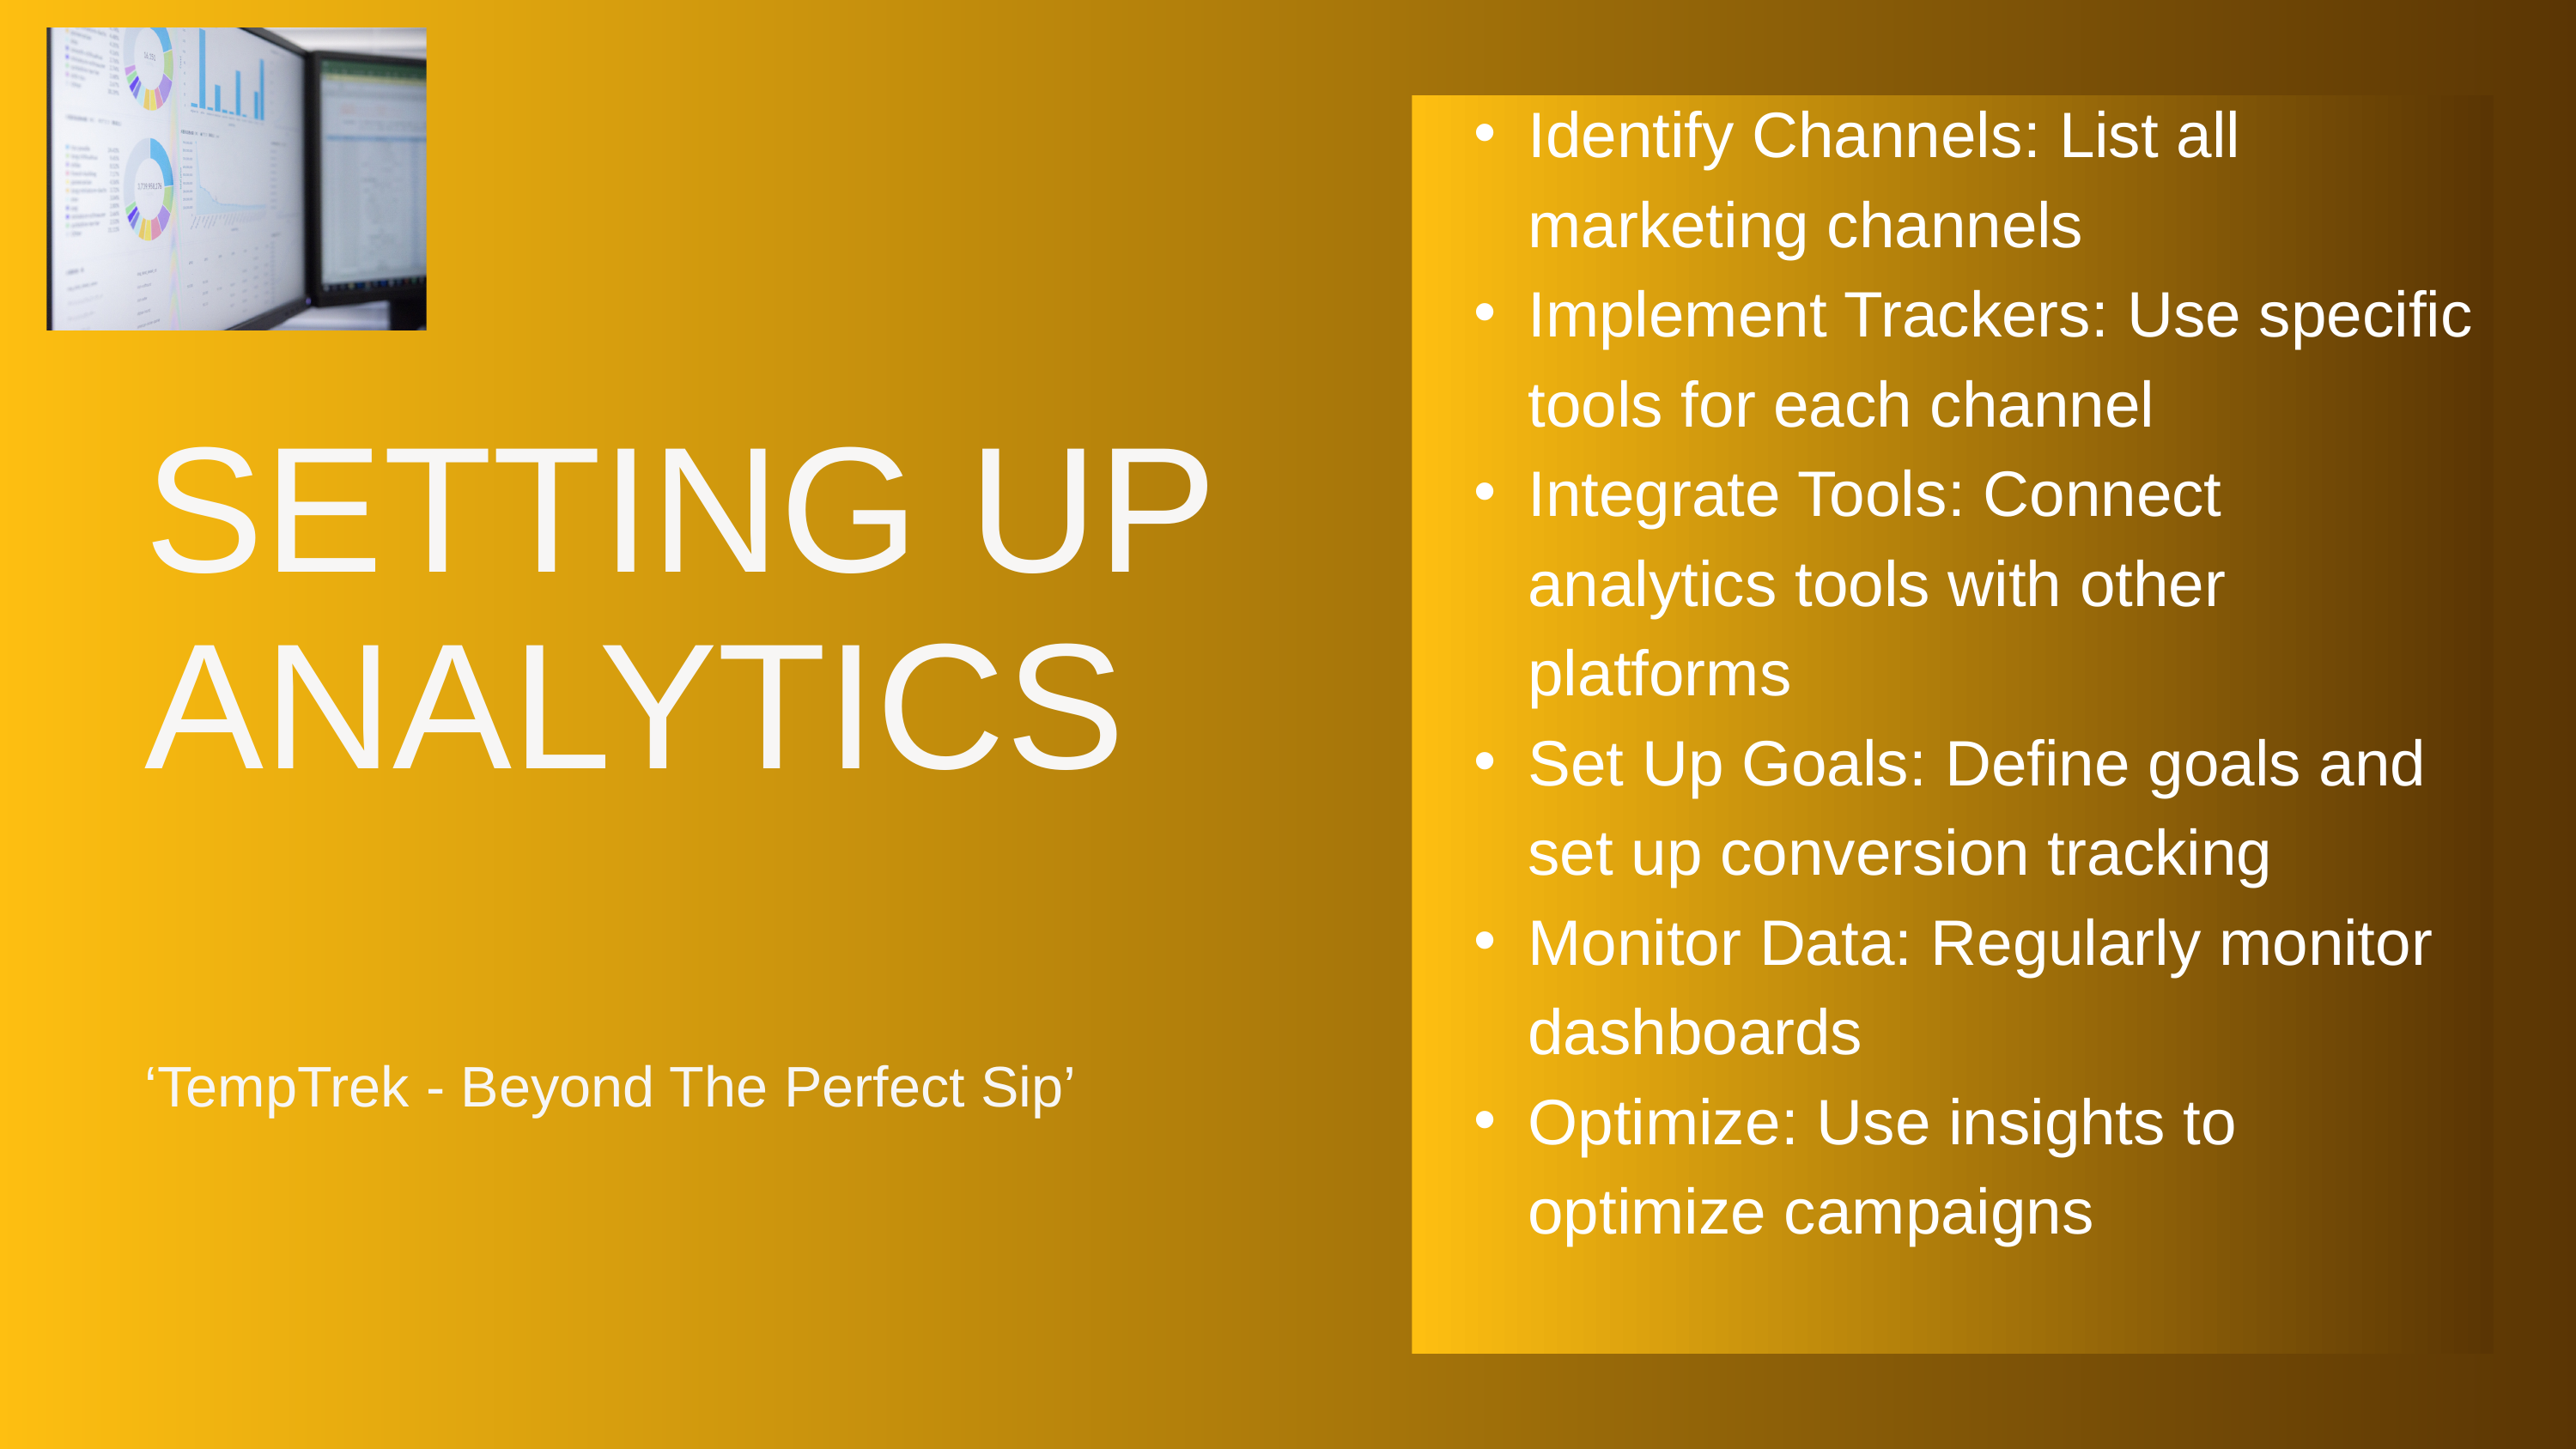

Identify Channels: List all marketing channels
Implement Trackers: Use specific tools for each channel
Integrate Tools: Connect analytics tools with other platforms
Set Up Goals: Define goals and set up conversion tracking
Monitor Data: Regularly monitor dashboards
Optimize: Use insights to optimize campaigns

SETTING UP ANALYTICS

‘TempTrek - Beyond The Perfect Sip’